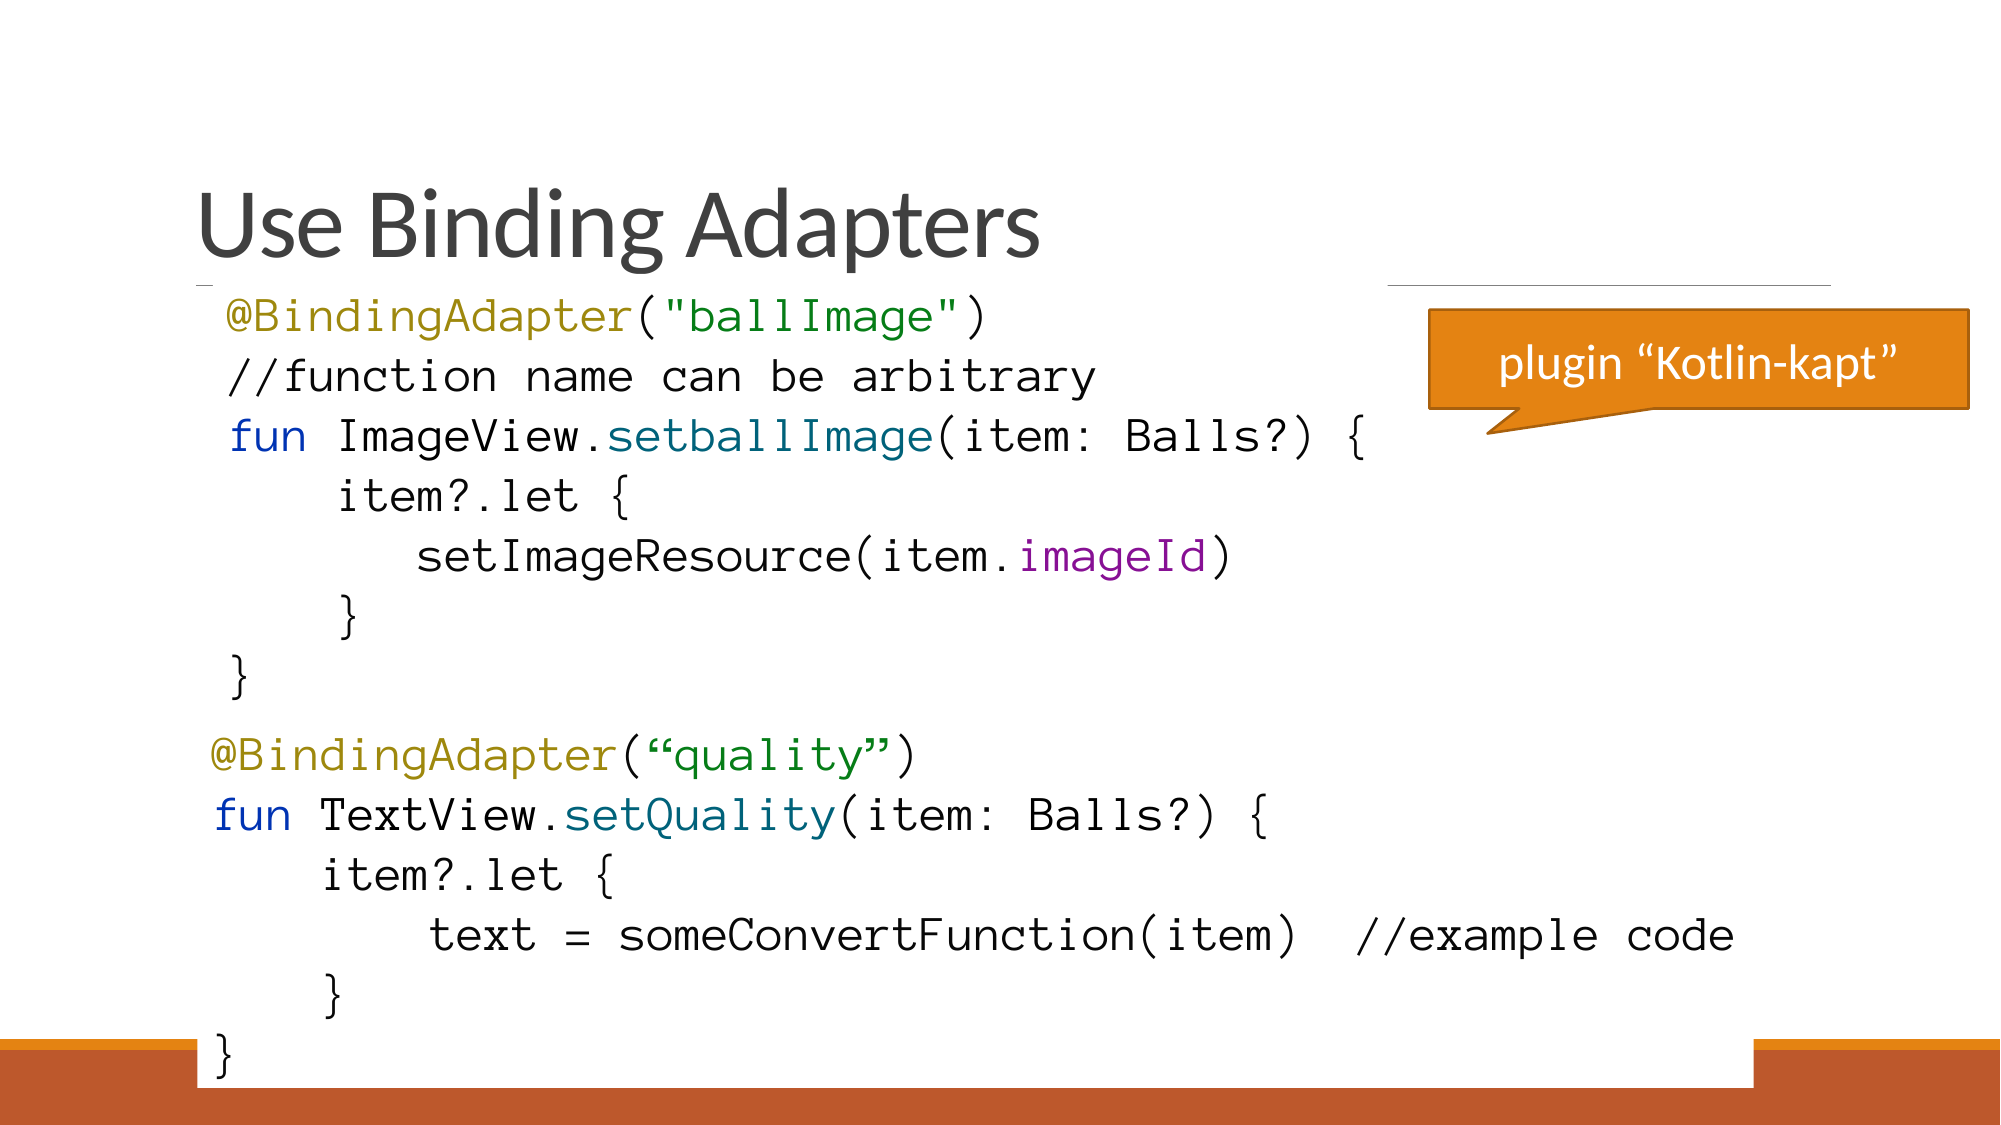

# Use Binding Adapters
@BindingAdapter("ballImage")
//function name can be arbitrary
fun ImageView.setballImage(item: Balls?) {
    item?.let {
       setImageResource(item.imageId)
    }
}
plugin “Kotlin-kapt”
@BindingAdapter(“quality”)
fun TextView.setQuality(item: Balls?) {
    item?.let {
        text = someConvertFunction(item)  //example code
    }
}